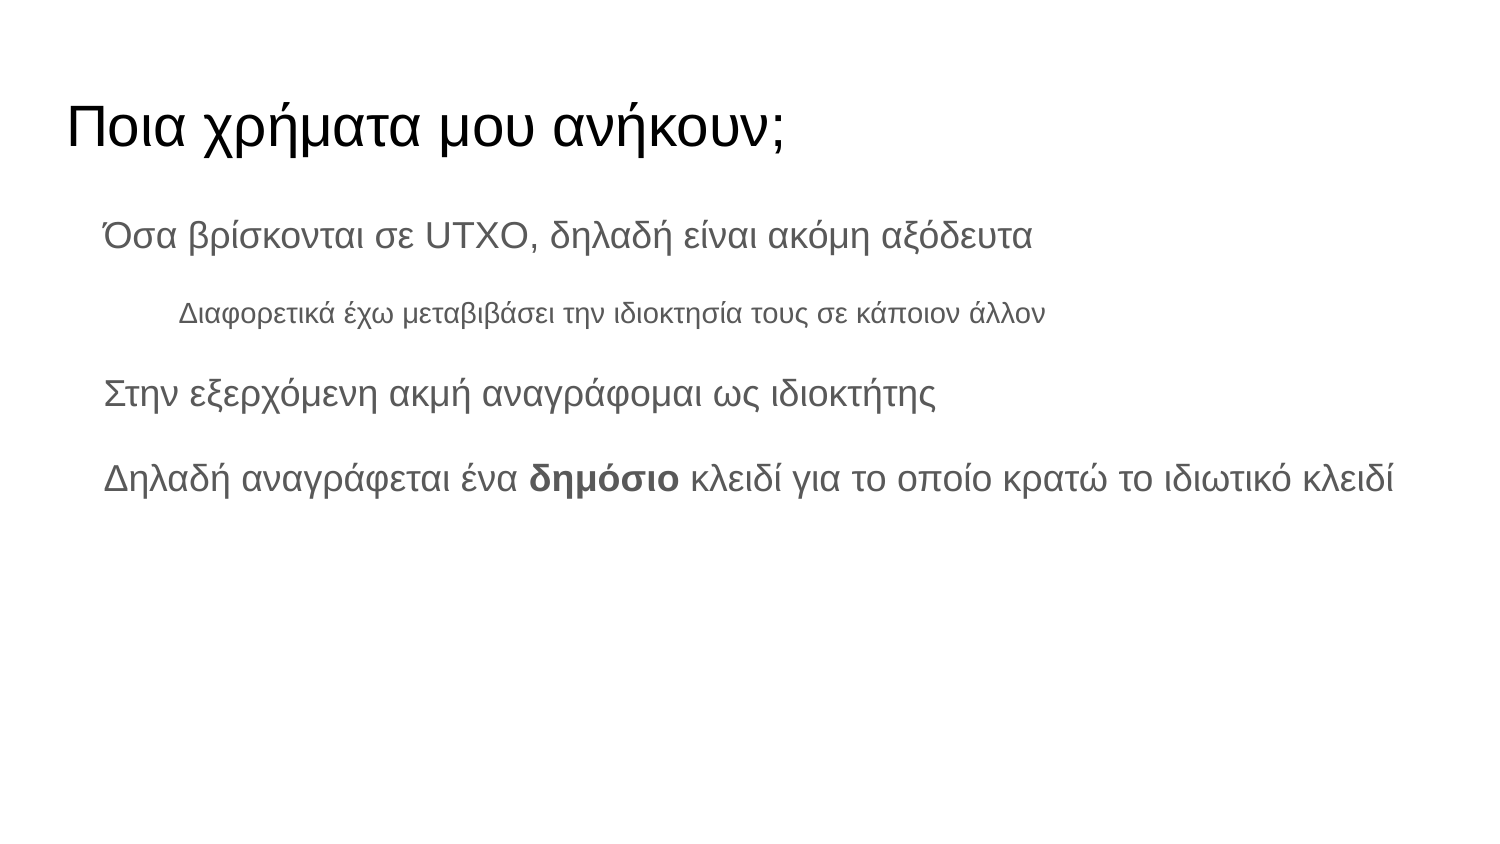

# Ποια χρήματα μου ανήκουν;
Όσα βρίσκονται σε UTXO, δηλαδή είναι ακόμη αξόδευτα
Διαφορετικά έχω μεταβιβάσει την ιδιοκτησία τους σε κάποιον άλλον
Στην εξερχόμενη ακμή αναγράφομαι ως ιδιοκτήτης
Δηλαδή αναγράφεται ένα δημόσιο κλειδί για το οποίο κρατώ το ιδιωτικό κλειδί